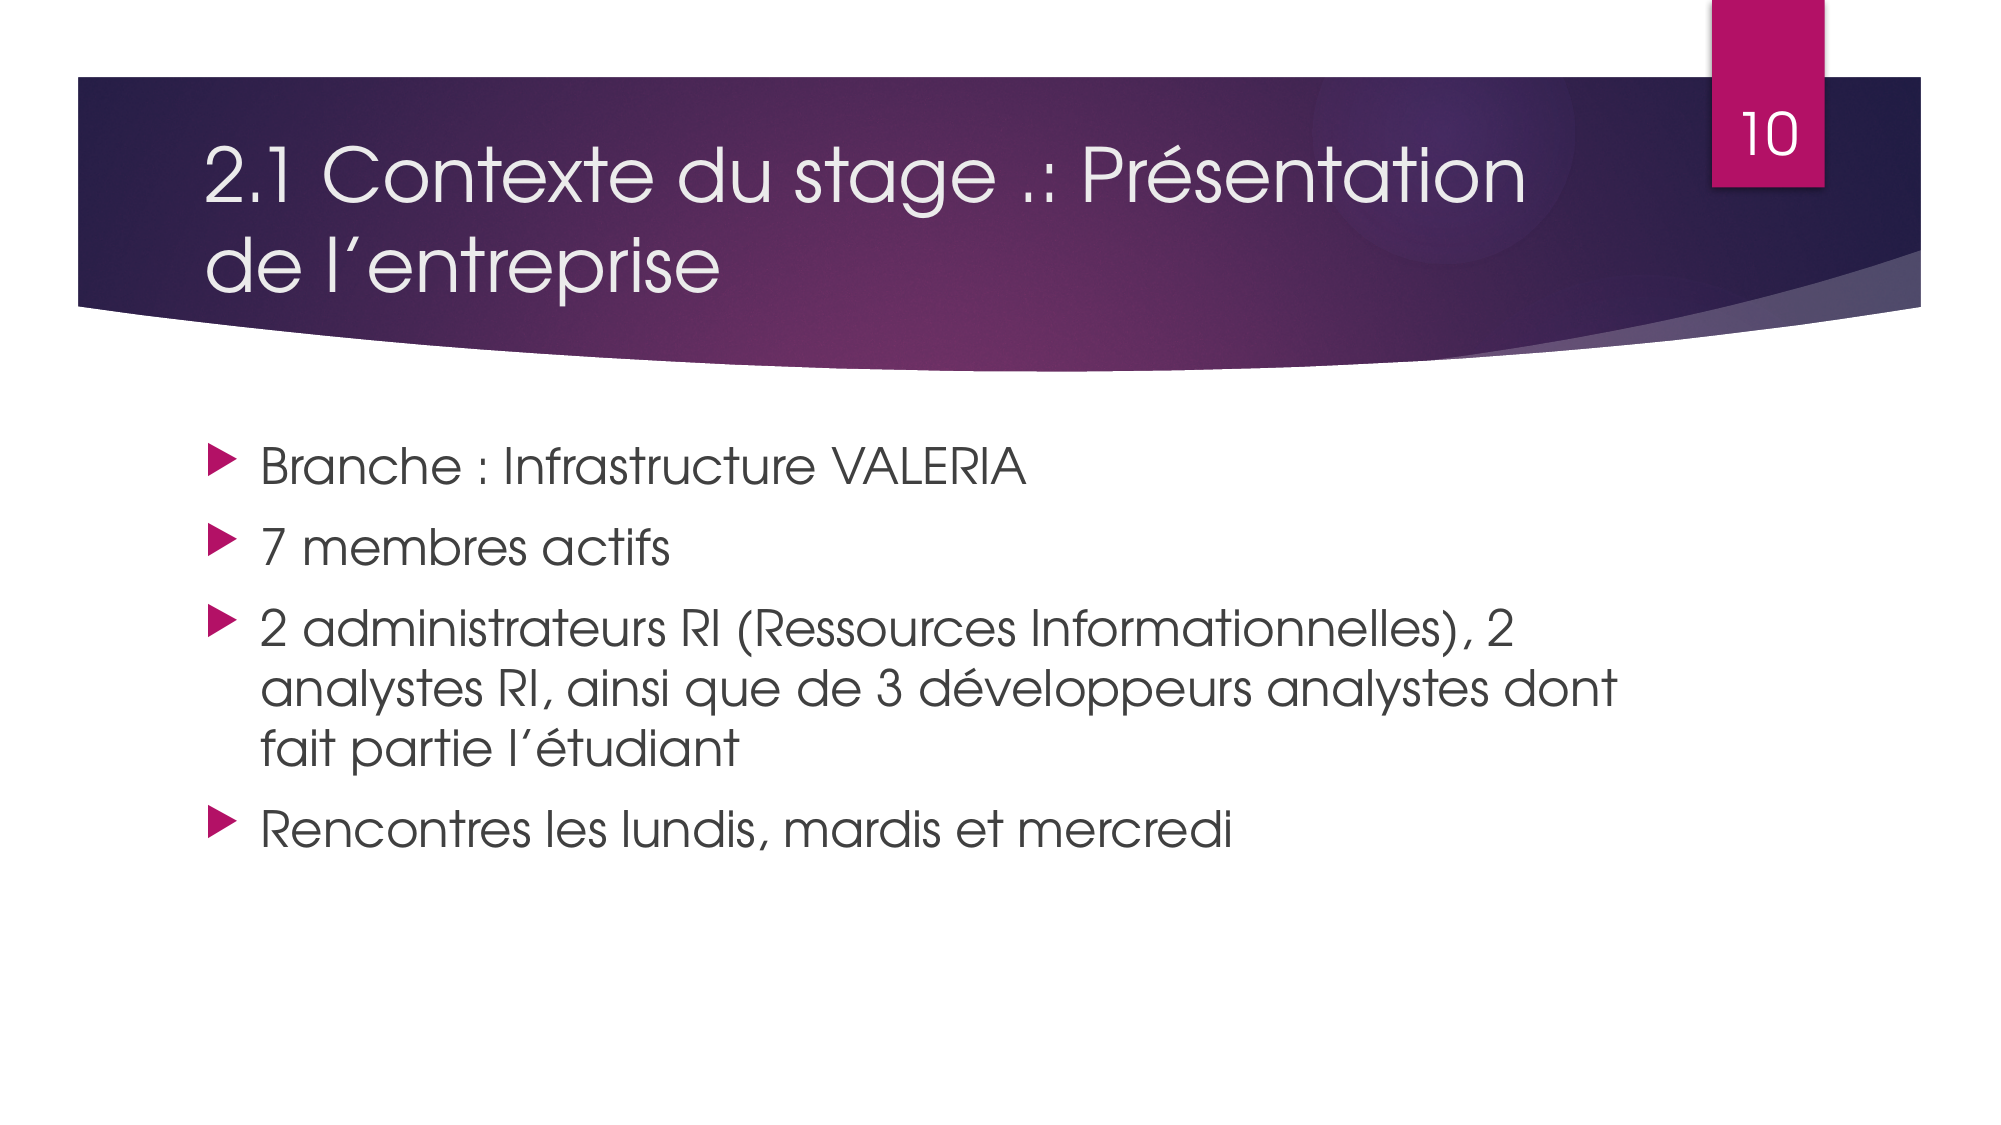

10
# 2.1 Contexte du stage .: Présentation de l’entreprise
Branche : Infrastructure VALERIA
7 membres actifs
2 administrateurs RI (Ressources Informationnelles), 2 analystes RI, ainsi que de 3 développeurs analystes dont fait partie l’étudiant
Rencontres les lundis, mardis et mercredi